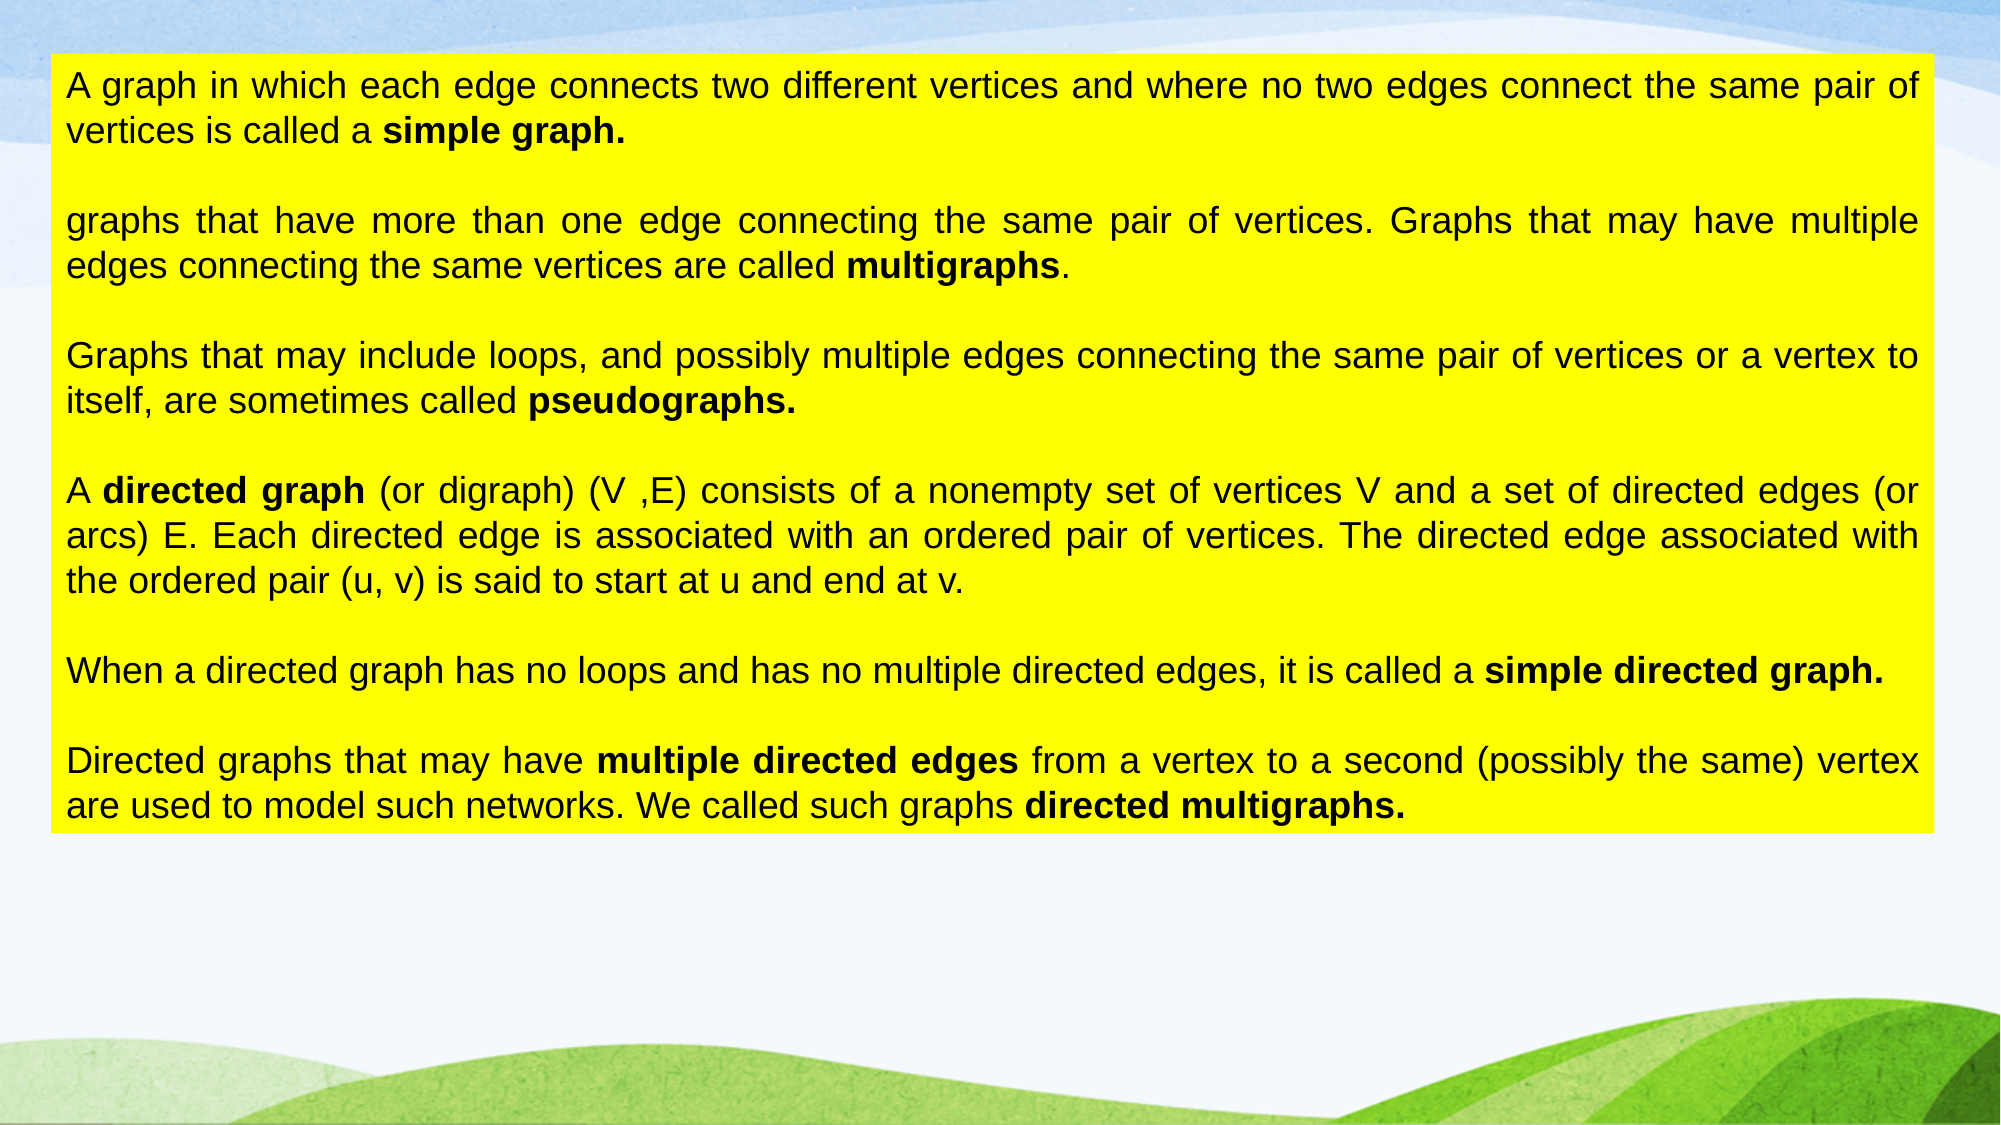

A graph in which each edge connects two different vertices and where no two edges connect the same pair of vertices is called a simple graph.

graphs that have more than one edge connecting the same pair of vertices. Graphs that may have multiple edges connecting the same vertices are called multigraphs.

Graphs that may include loops, and possibly multiple edges connecting the same pair of vertices or a vertex to itself, are sometimes called pseudographs.

A directed graph (or digraph) (V ,E) consists of a nonempty set of vertices V and a set of directed edges (or arcs) E. Each directed edge is associated with an ordered pair of vertices. The directed edge associated with the ordered pair (u, v) is said to start at u and end at v.

When a directed graph has no loops and has no multiple directed edges, it is called a simple directed graph.

Directed graphs that may have multiple directed edges from a vertex to a second (possibly the same) vertex are used to model such networks. We called such graphs directed multigraphs.